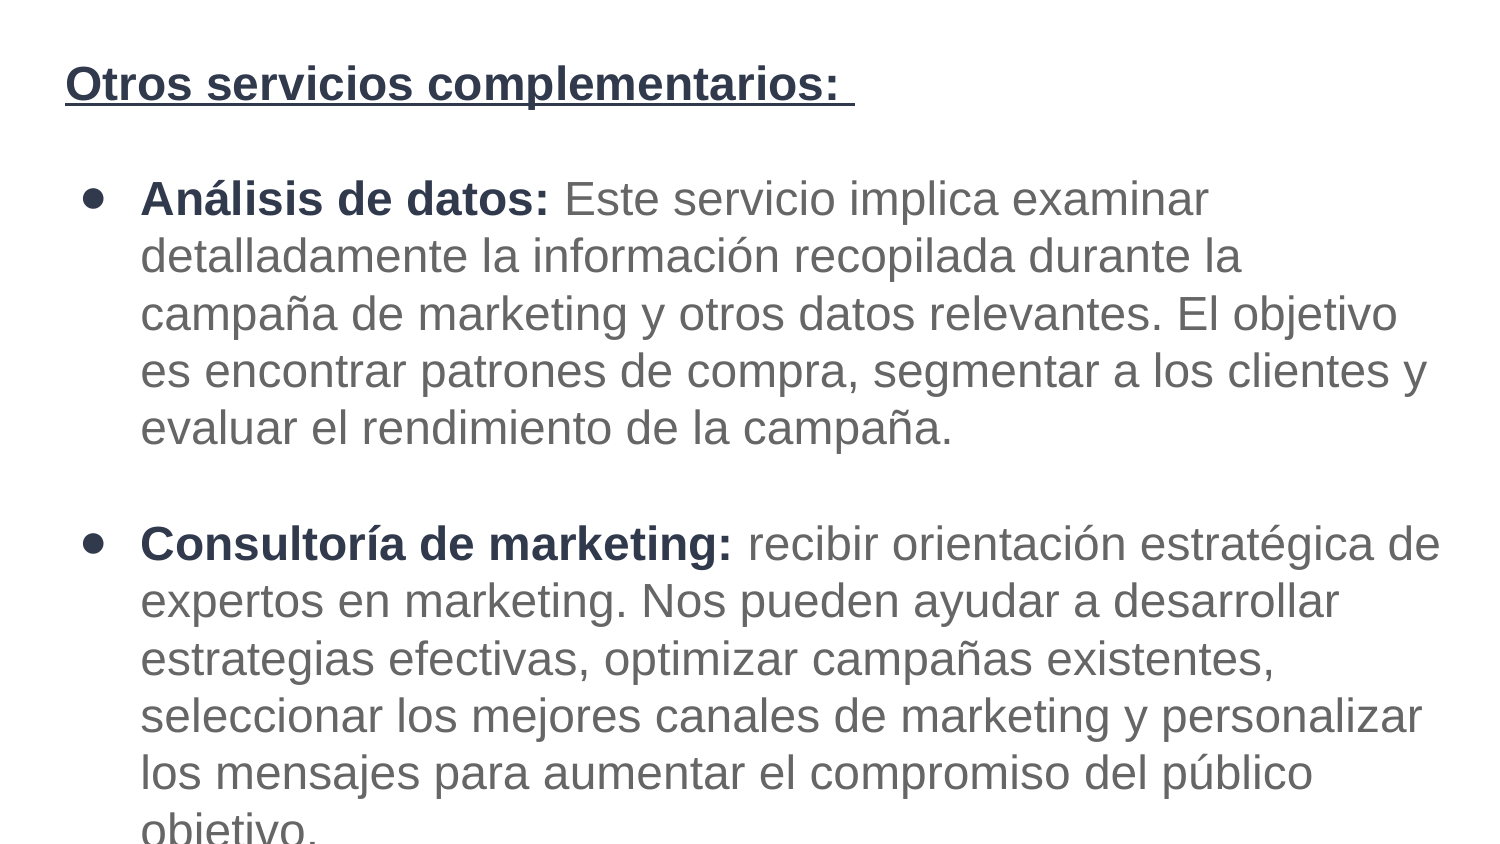

Otros servicios complementarios:

Análisis de datos: Este servicio implica examinar detalladamente la información recopilada durante la campaña de marketing y otros datos relevantes. El objetivo es encontrar patrones de compra, segmentar a los clientes y evaluar el rendimiento de la campaña.

Consultoría de marketing: recibir orientación estratégica de expertos en marketing. Nos pueden ayudar a desarrollar estrategias efectivas, optimizar campañas existentes, seleccionar los mejores canales de marketing y personalizar los mensajes para aumentar el compromiso del público objetivo.